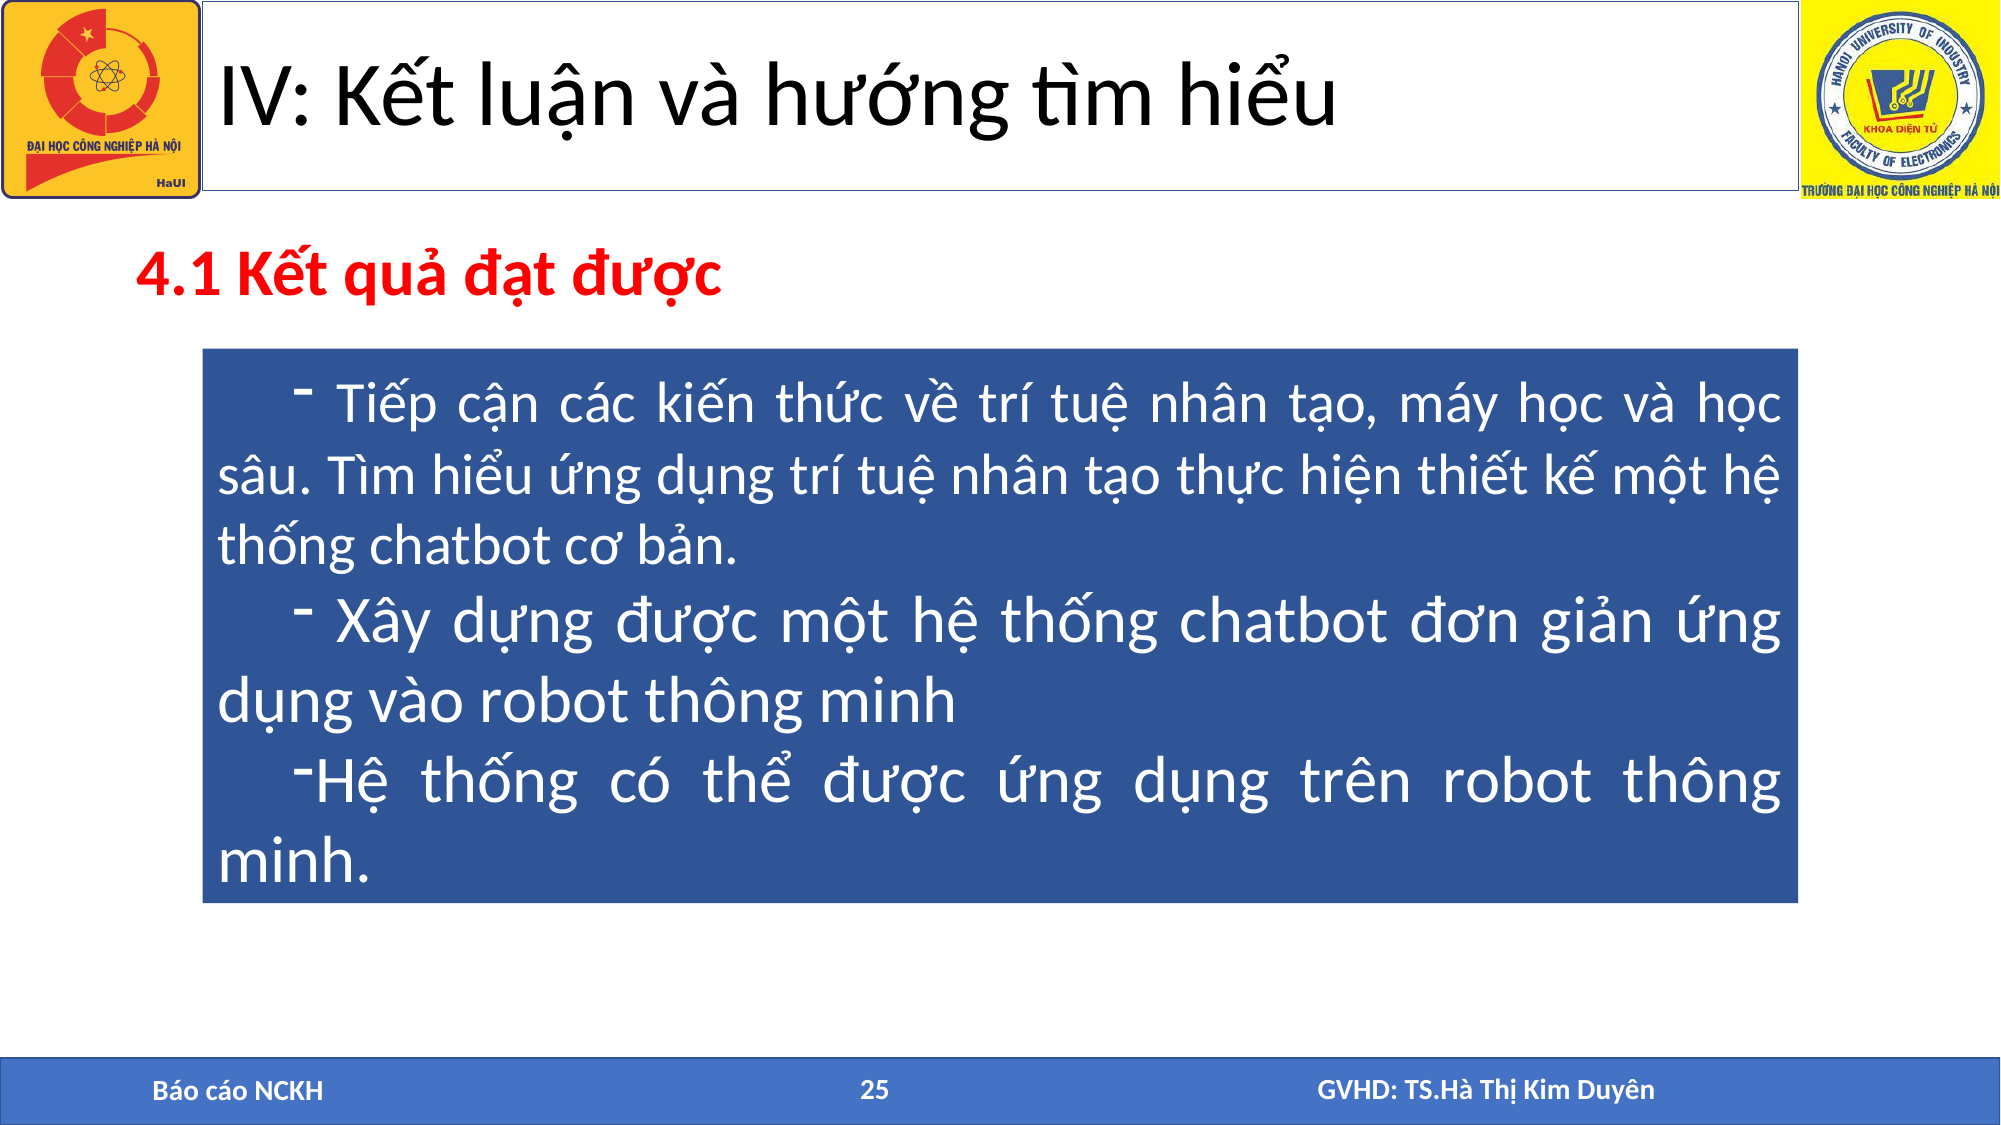

# IV: Kết luận và hướng tìm hiểu
4.1 Kết quả đạt được
 Tiếp cận các kiến thức về trí tuệ nhân tạo, máy học và học sâu. Tìm hiểu ứng dụng trí tuệ nhân tạo thực hiện thiết kế một hệ thống chatbot cơ bản.
 Xây dựng được một hệ thống chatbot đơn giản ứng dụng vào robot thông minh
Hệ thống có thể được ứng dụng trên robot thông minh.
Báo cáo NCKH
25
GVHD: TS.Hà Thị Kim Duyên